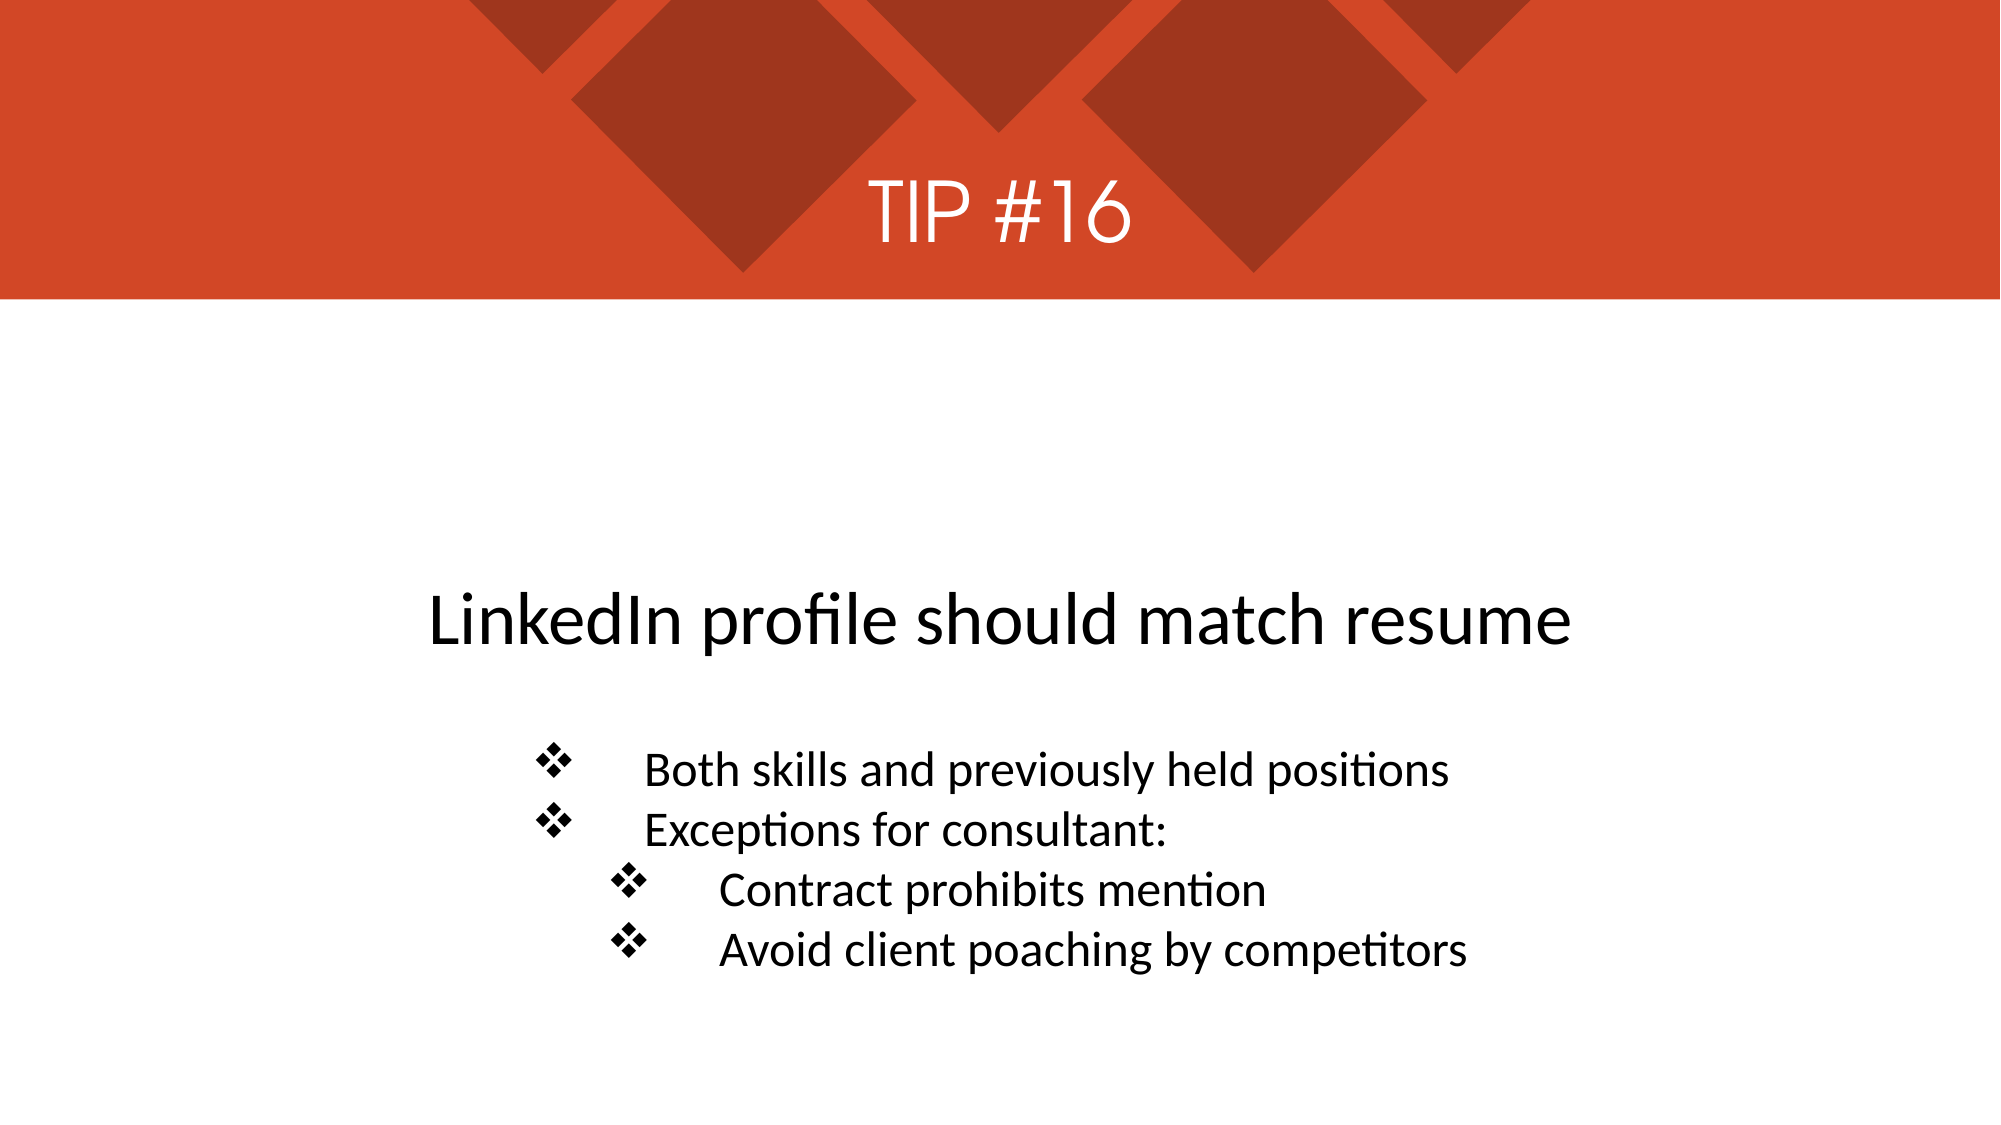

# TIP #16
LinkedIn profile should match resume
Both skills and previously held positions
Exceptions for consultant:
Contract prohibits mention
Avoid client poaching by competitors